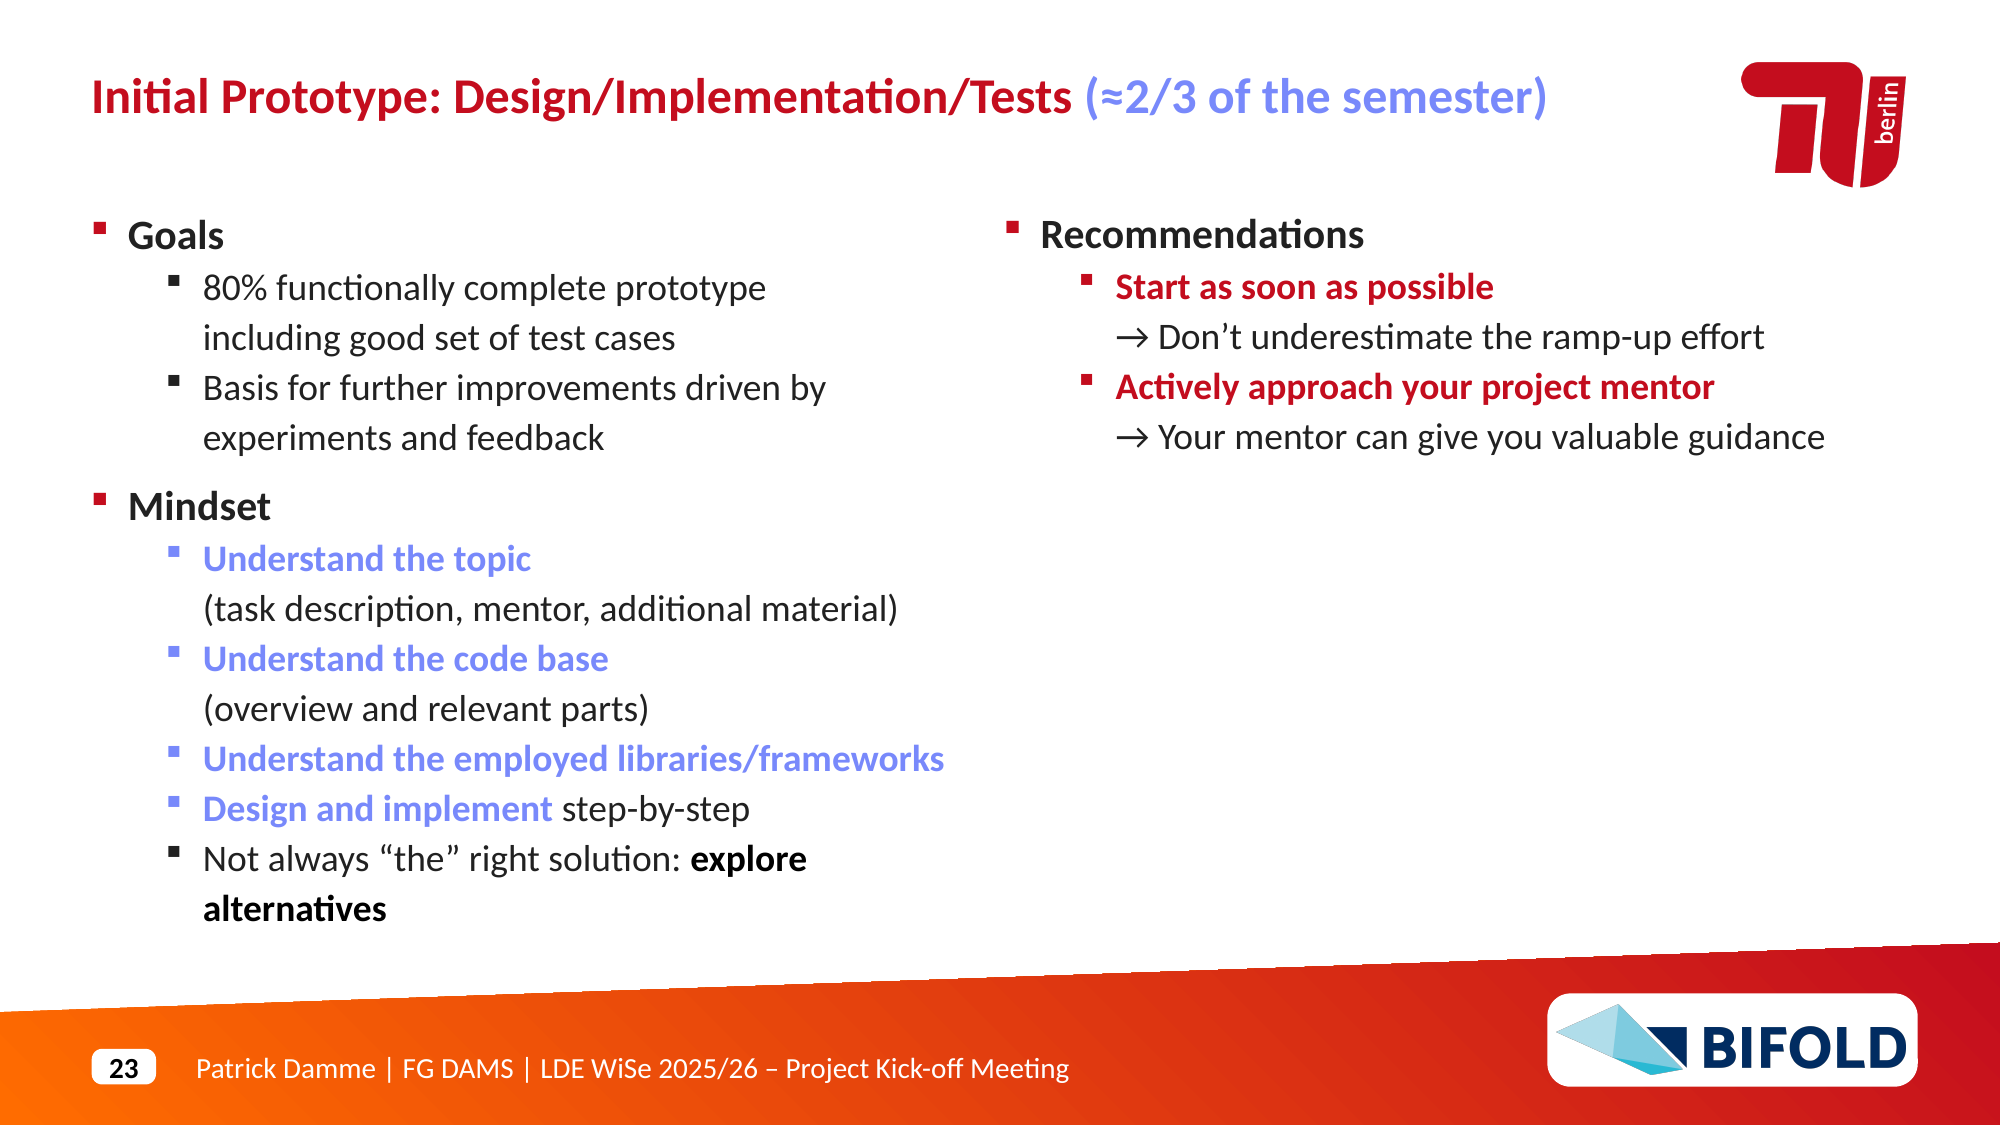

Initial Prototype: Design/Implementation/Tests (≈2/3 of the semester)

Recommendations
Start as soon as possible
→ Don’t underestimate the ramp-up effort
Actively approach your project mentor
→ Your mentor can give you valuable guidance
Goals
80% functionally complete prototype
including good set of test cases
Basis for further improvements driven by experiments and feedback
Mindset
Understand the topic
(task description, mentor, additional material)
Understand the code base
(overview and relevant parts)
Understand the employed libraries/frameworks
Design and implement step-by-step
Not always “the” right solution: explore alternatives